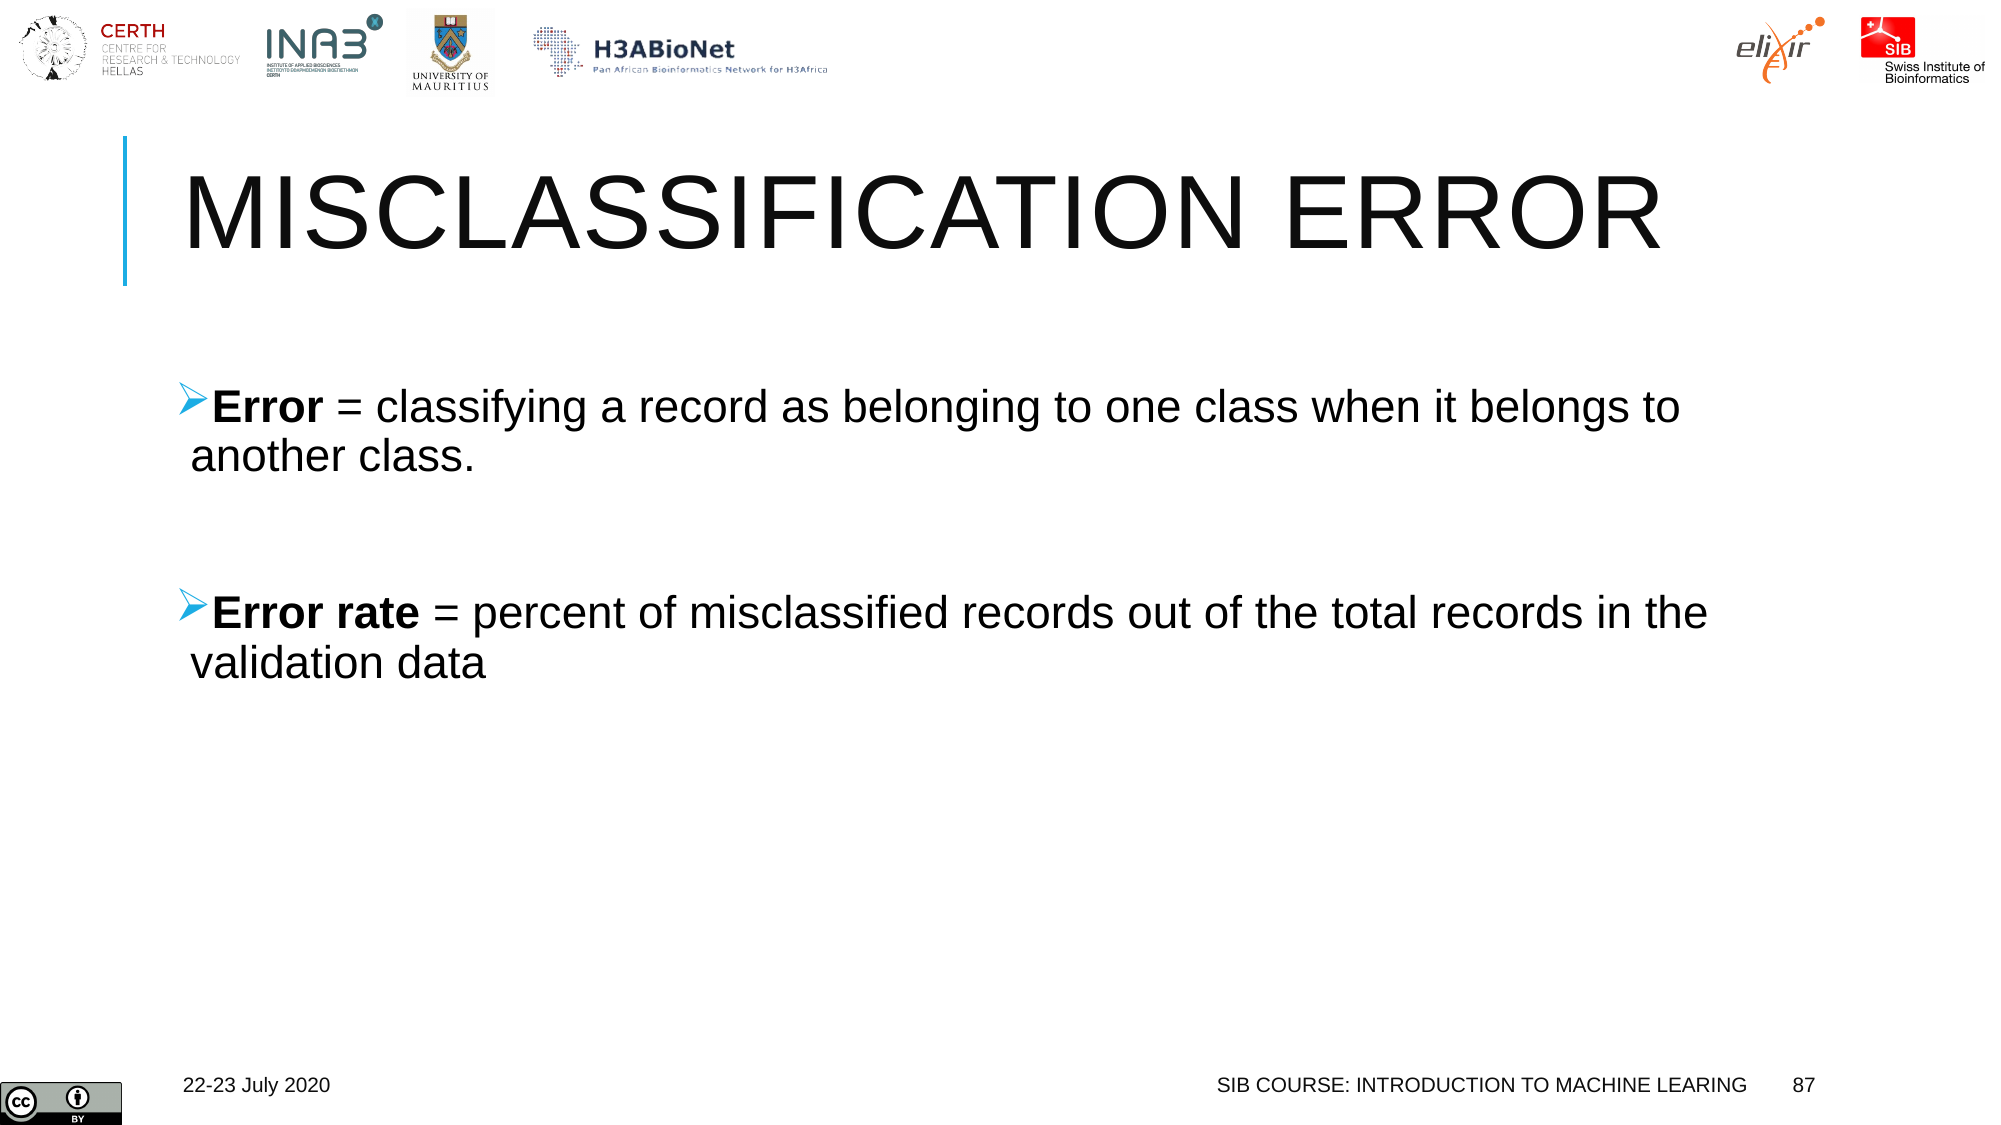

# Misclassification error
Error = classifying a record as belonging to one class when it belongs to another class.

Error rate = percent of misclassified records out of the total records in the validation data

22-23 July 2020
SIB Course: Introduction to Machine Learing
87